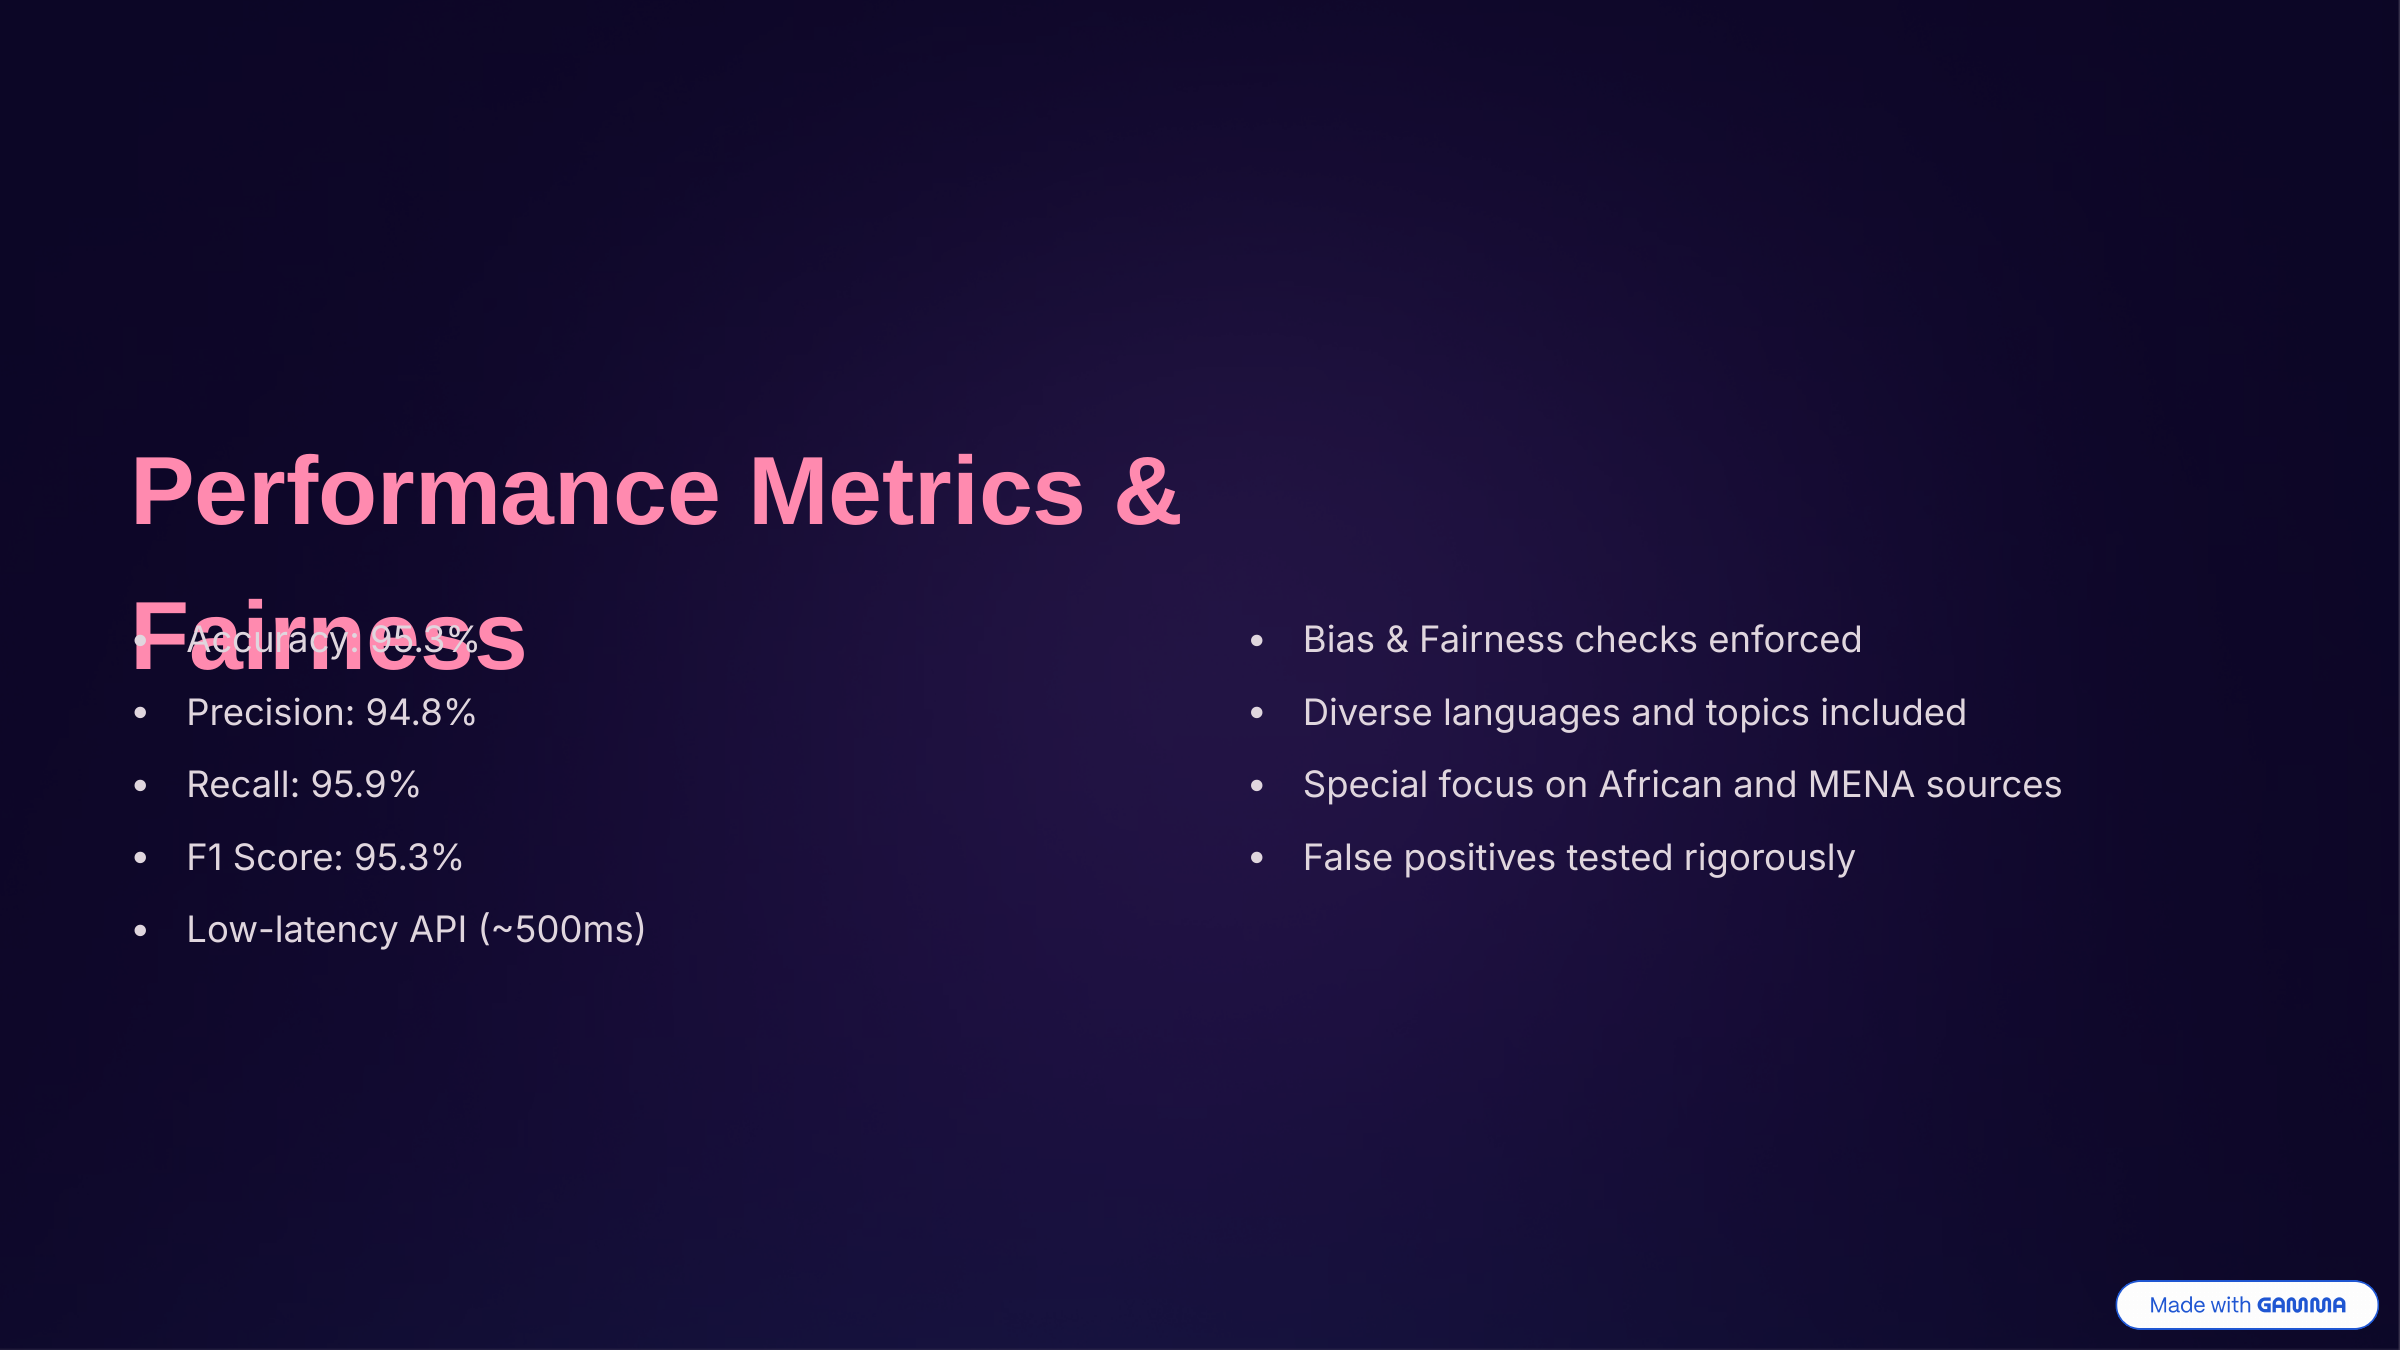

Performance Metrics & Fairness
Accuracy: 95.3%
Bias & Fairness checks enforced
Precision: 94.8%
Diverse languages and topics included
Recall: 95.9%
Special focus on African and MENA sources
F1 Score: 95.3%
False positives tested rigorously
Low-latency API (~500ms)